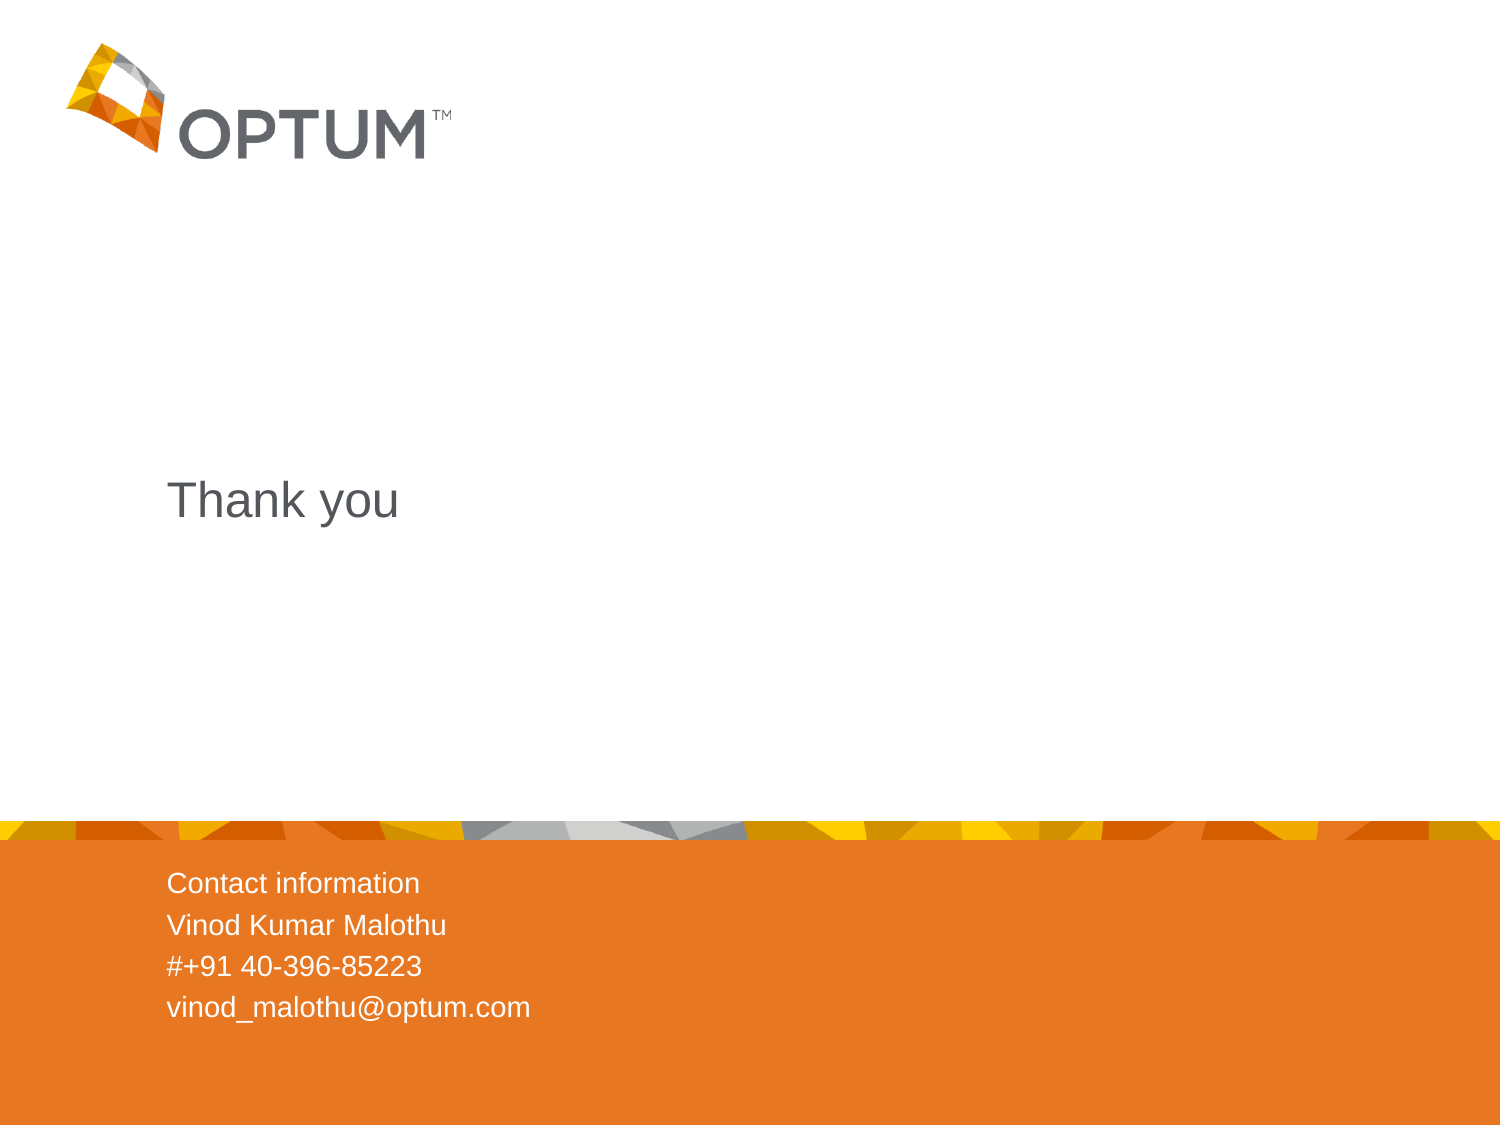

# Thank you
Contact information
Vinod Kumar Malothu
#+91 40-396-85223
vinod_malothu@optum.com